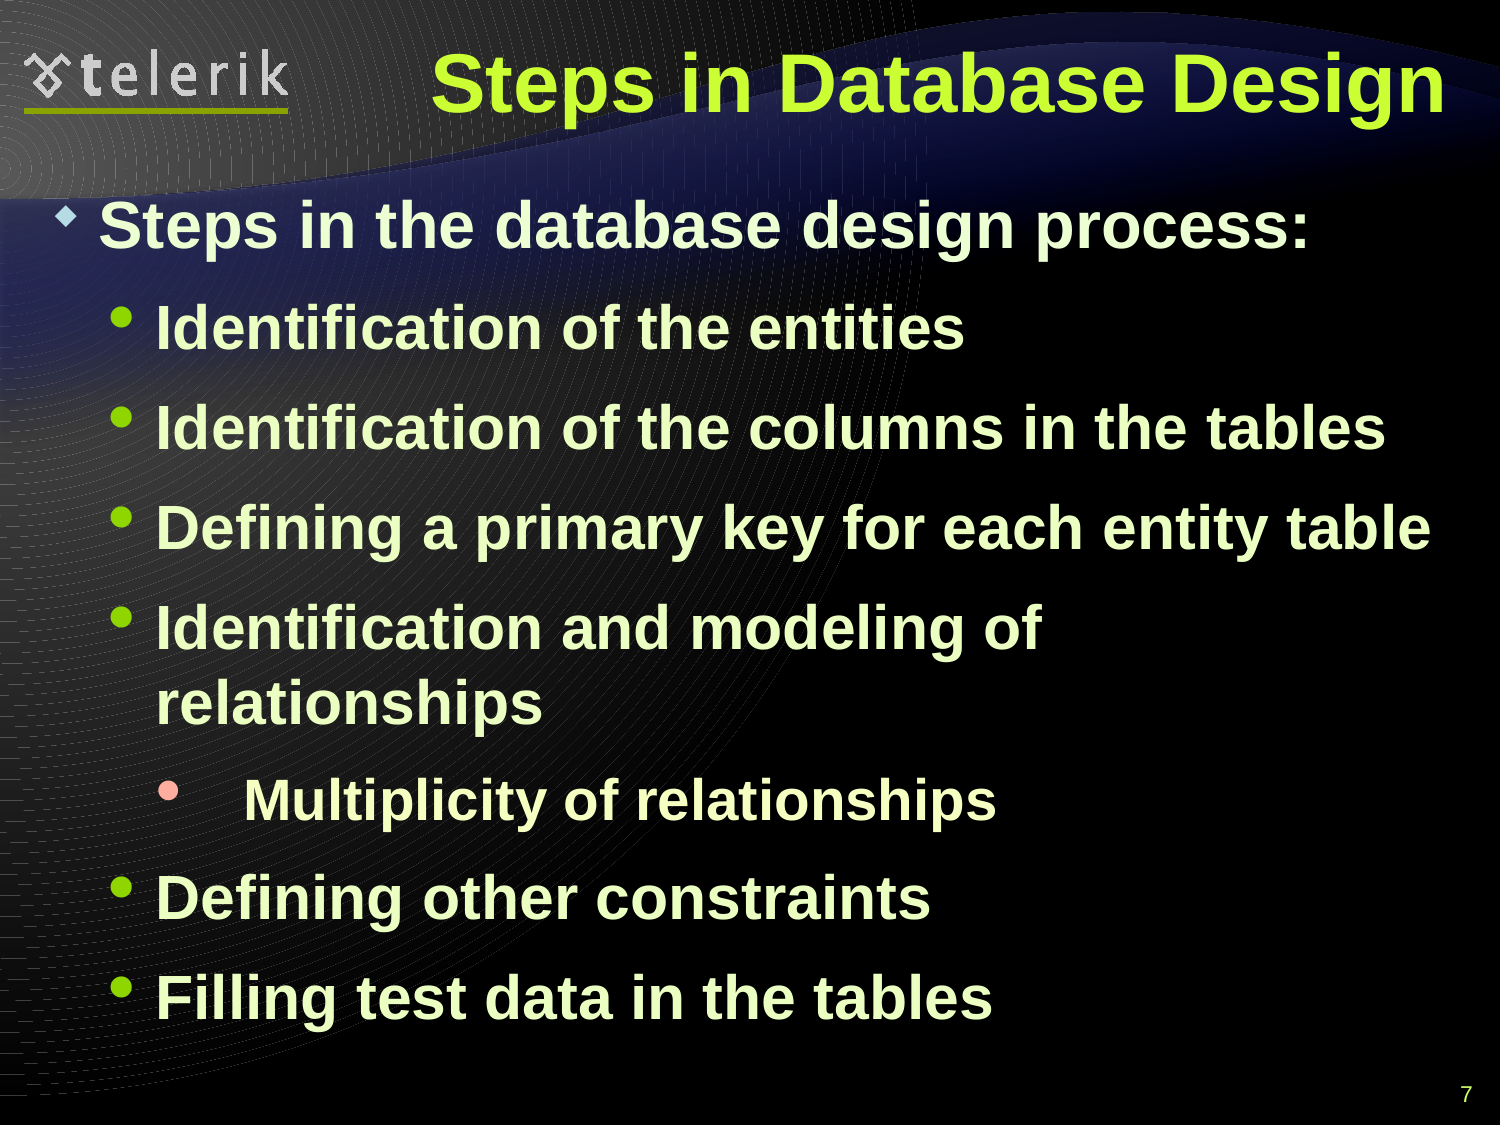

# Steps in Database Design
Steps in the database design process:
Identification of the entities
Identification of the columns in the tables
Defining a primary key for each entity table
Identification and modeling of relationships
Multiplicity of relationships
Defining other constraints
Filling test data in the tables
7